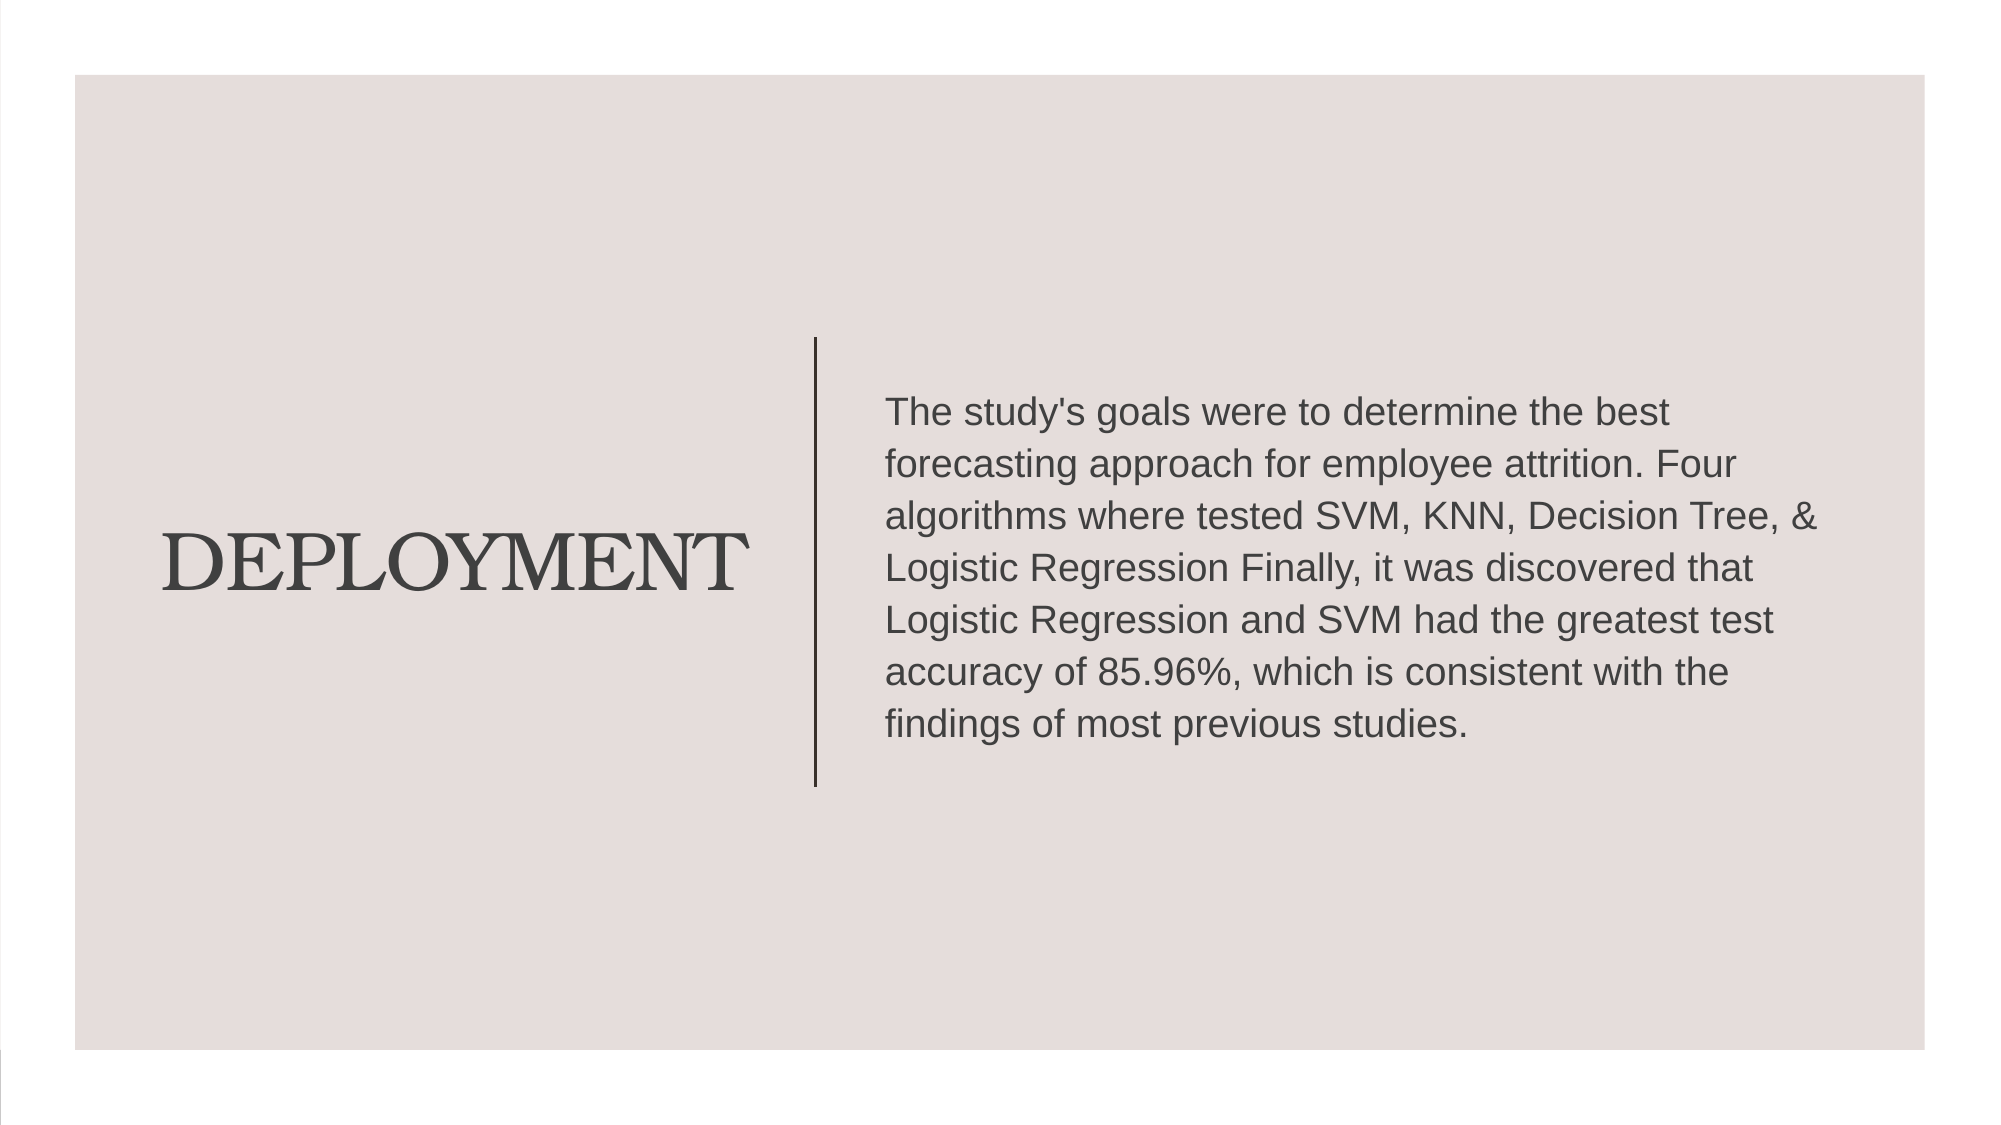

The study's goals were to determine the best forecasting approach for employee attrition. Four algorithms where tested SVM, KNN, Decision Tree, & Logistic Regression Finally, it was discovered that Logistic Regression and SVM had the greatest test accuracy of 85.96%, which is consistent with the findings of most previous studies.
# DEPLOYMENT